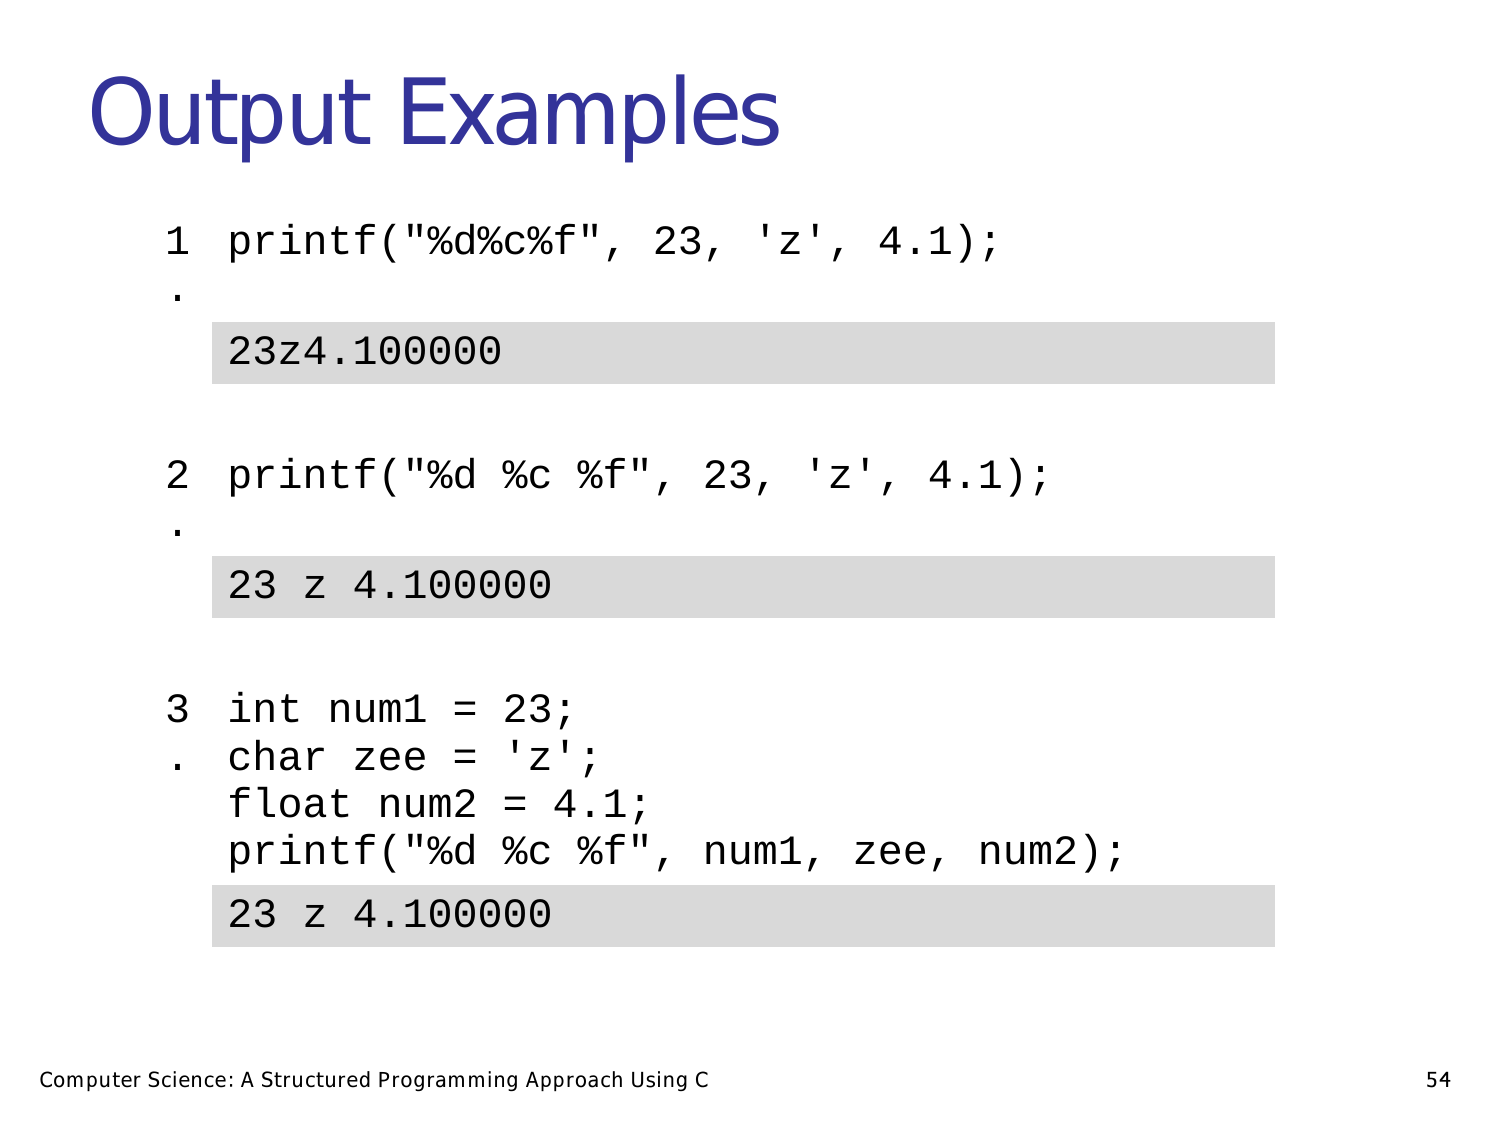

# Output Examples
| 1. | printf("%d%c%f", 23, 'z', 4.1); |
| --- | --- |
|  | 23z4.100000 |
|  |  |
| 2. | printf("%d %c %f", 23, 'z', 4.1); |
|  | 23 z 4.100000 |
|  |  |
| 3. | int num1 = 23; char zee = 'z'; float num2 = 4.1; printf("%d %c %f", num1, zee, num2); |
|  | 23 z 4.100000 |
Computer Science: A Structured Programming Approach Using C
54